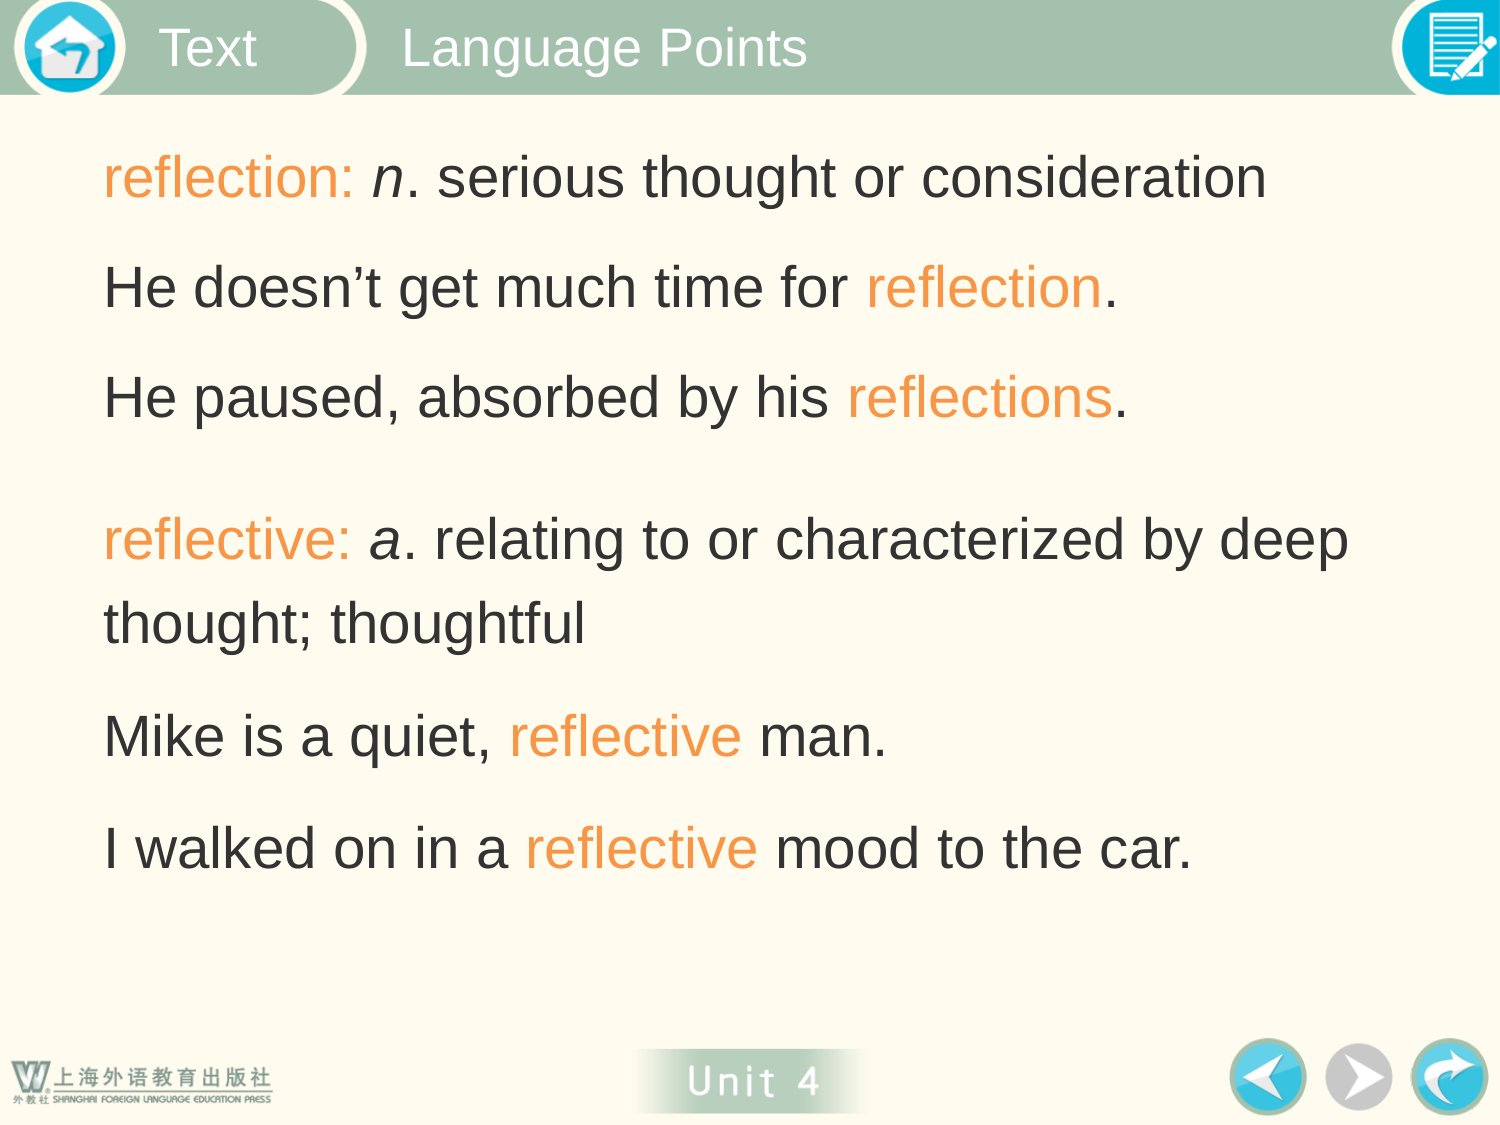

Language Points

reflection: n. serious thought or consideration
He doesn’t get much time for reflection.
He paused, absorbed by his reflections.
reflective: a. relating to or characterized by deep thought; thoughtful
Mike is a quiet, reflective man.
I walked on in a reflective mood to the car.